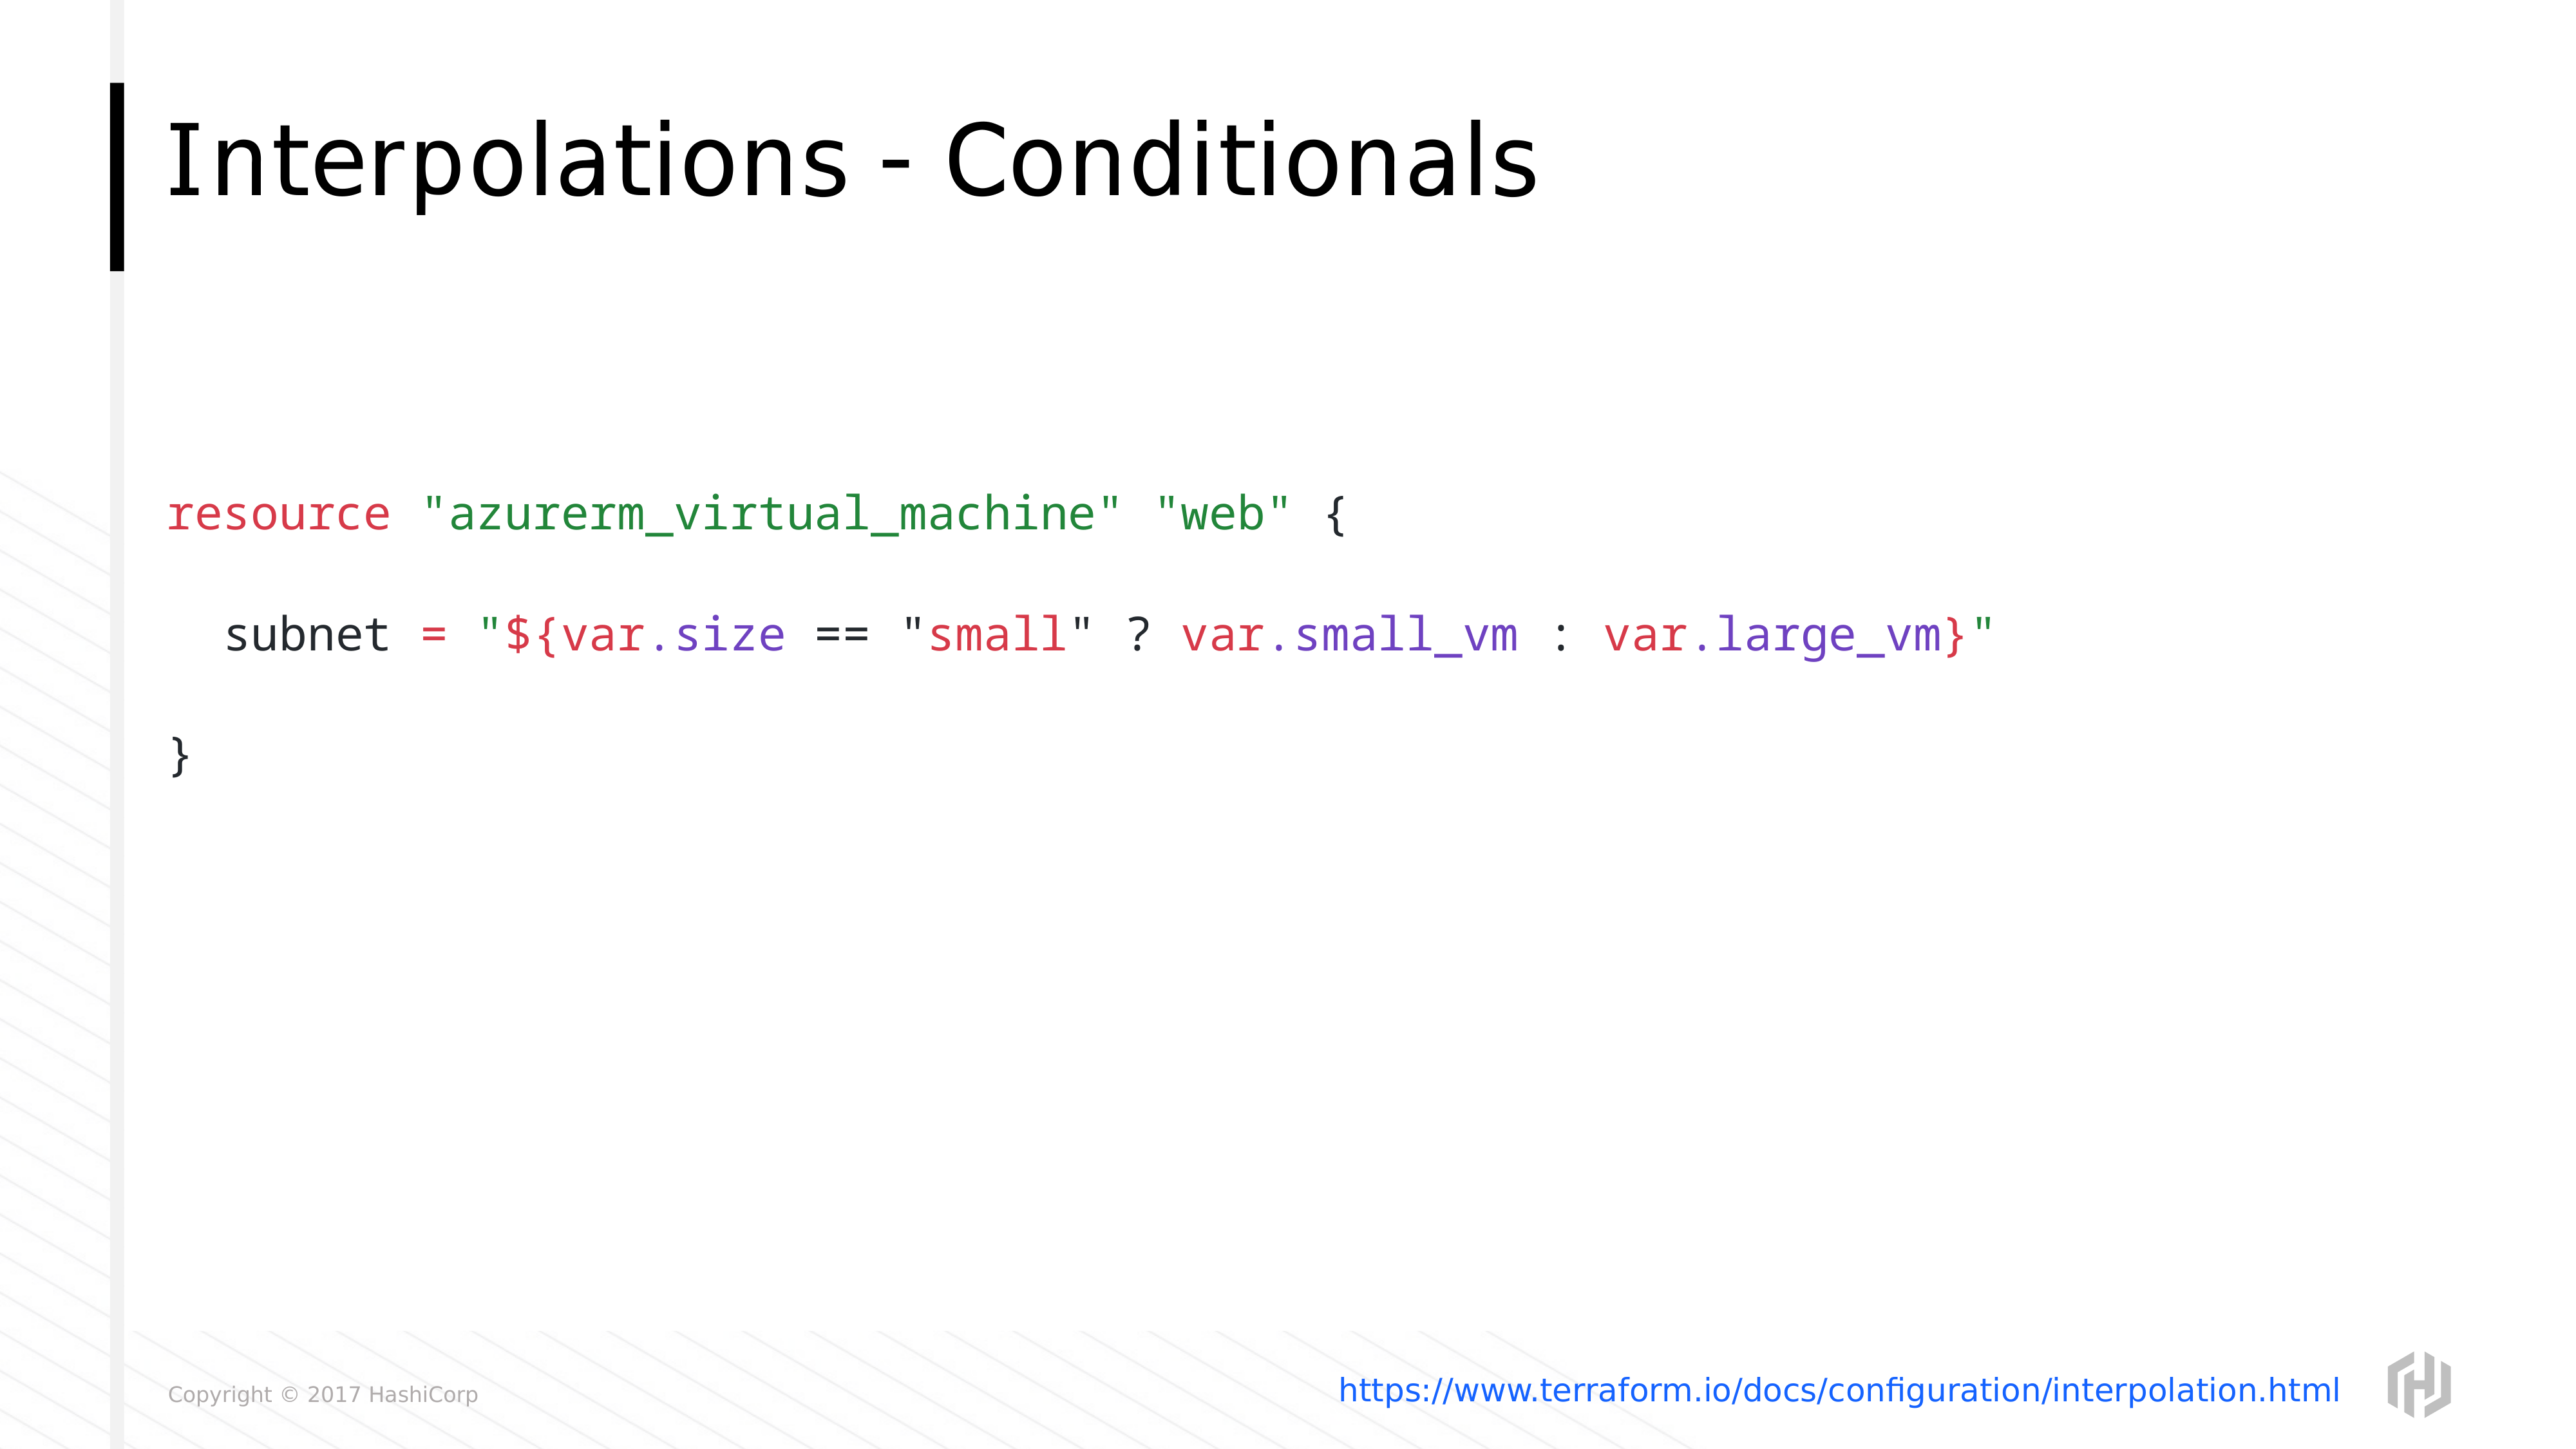

# Interpolations - Conditionals

resource "azurerm_virtual_machine" "web" {

  subnet = "${var.size == "small" ? var.small_vm : var.large_vm}"

}

.
https://www.terraform.io/docs/configuration/interpolation.html